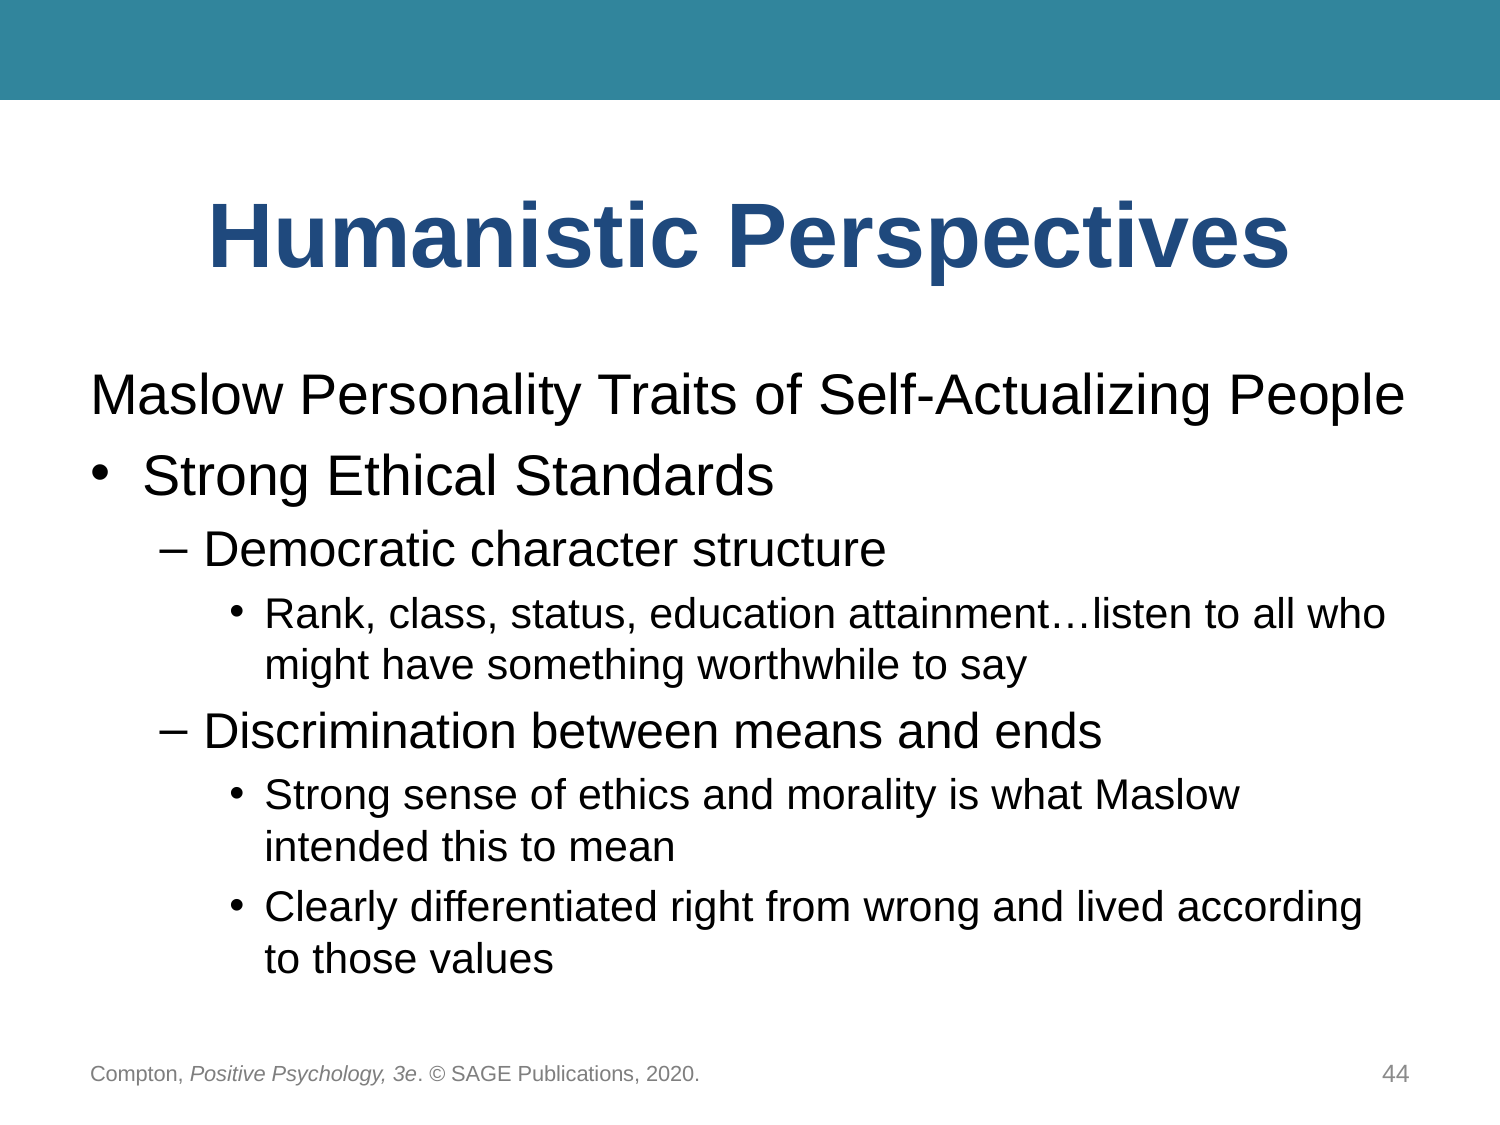

# Humanistic Perspectives
Maslow Personality Traits of Self-Actualizing People
Strong Ethical Standards
Democratic character structure
Rank, class, status, education attainment…listen to all who might have something worthwhile to say
Discrimination between means and ends
Strong sense of ethics and morality is what Maslow intended this to mean
Clearly differentiated right from wrong and lived according to those values
Compton, Positive Psychology, 3e. © SAGE Publications, 2020.
44